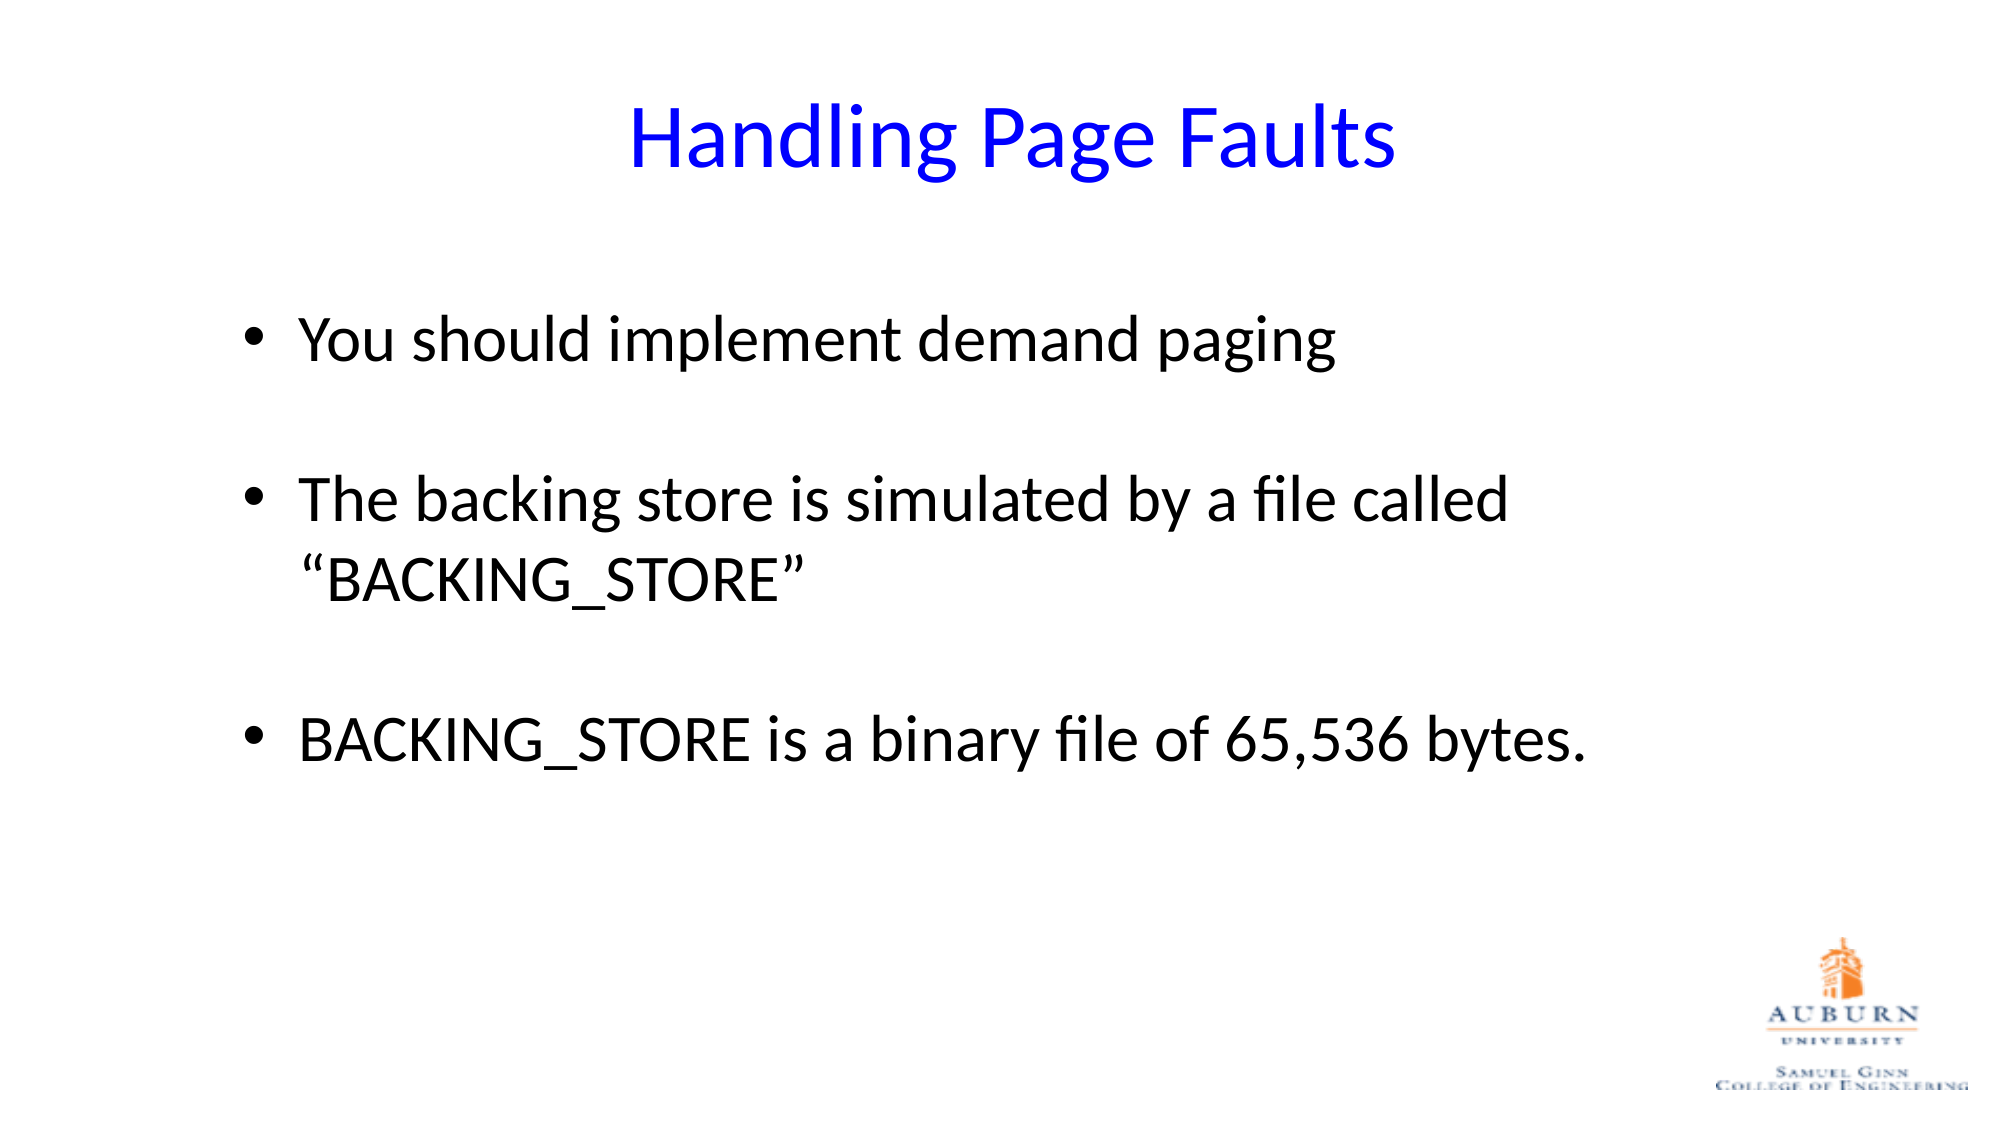

# Handling Page Faults
You should implement demand paging

The backing store is simulated by a file called “BACKING_STORE”

BACKING_STORE is a binary file of 65,536 bytes.